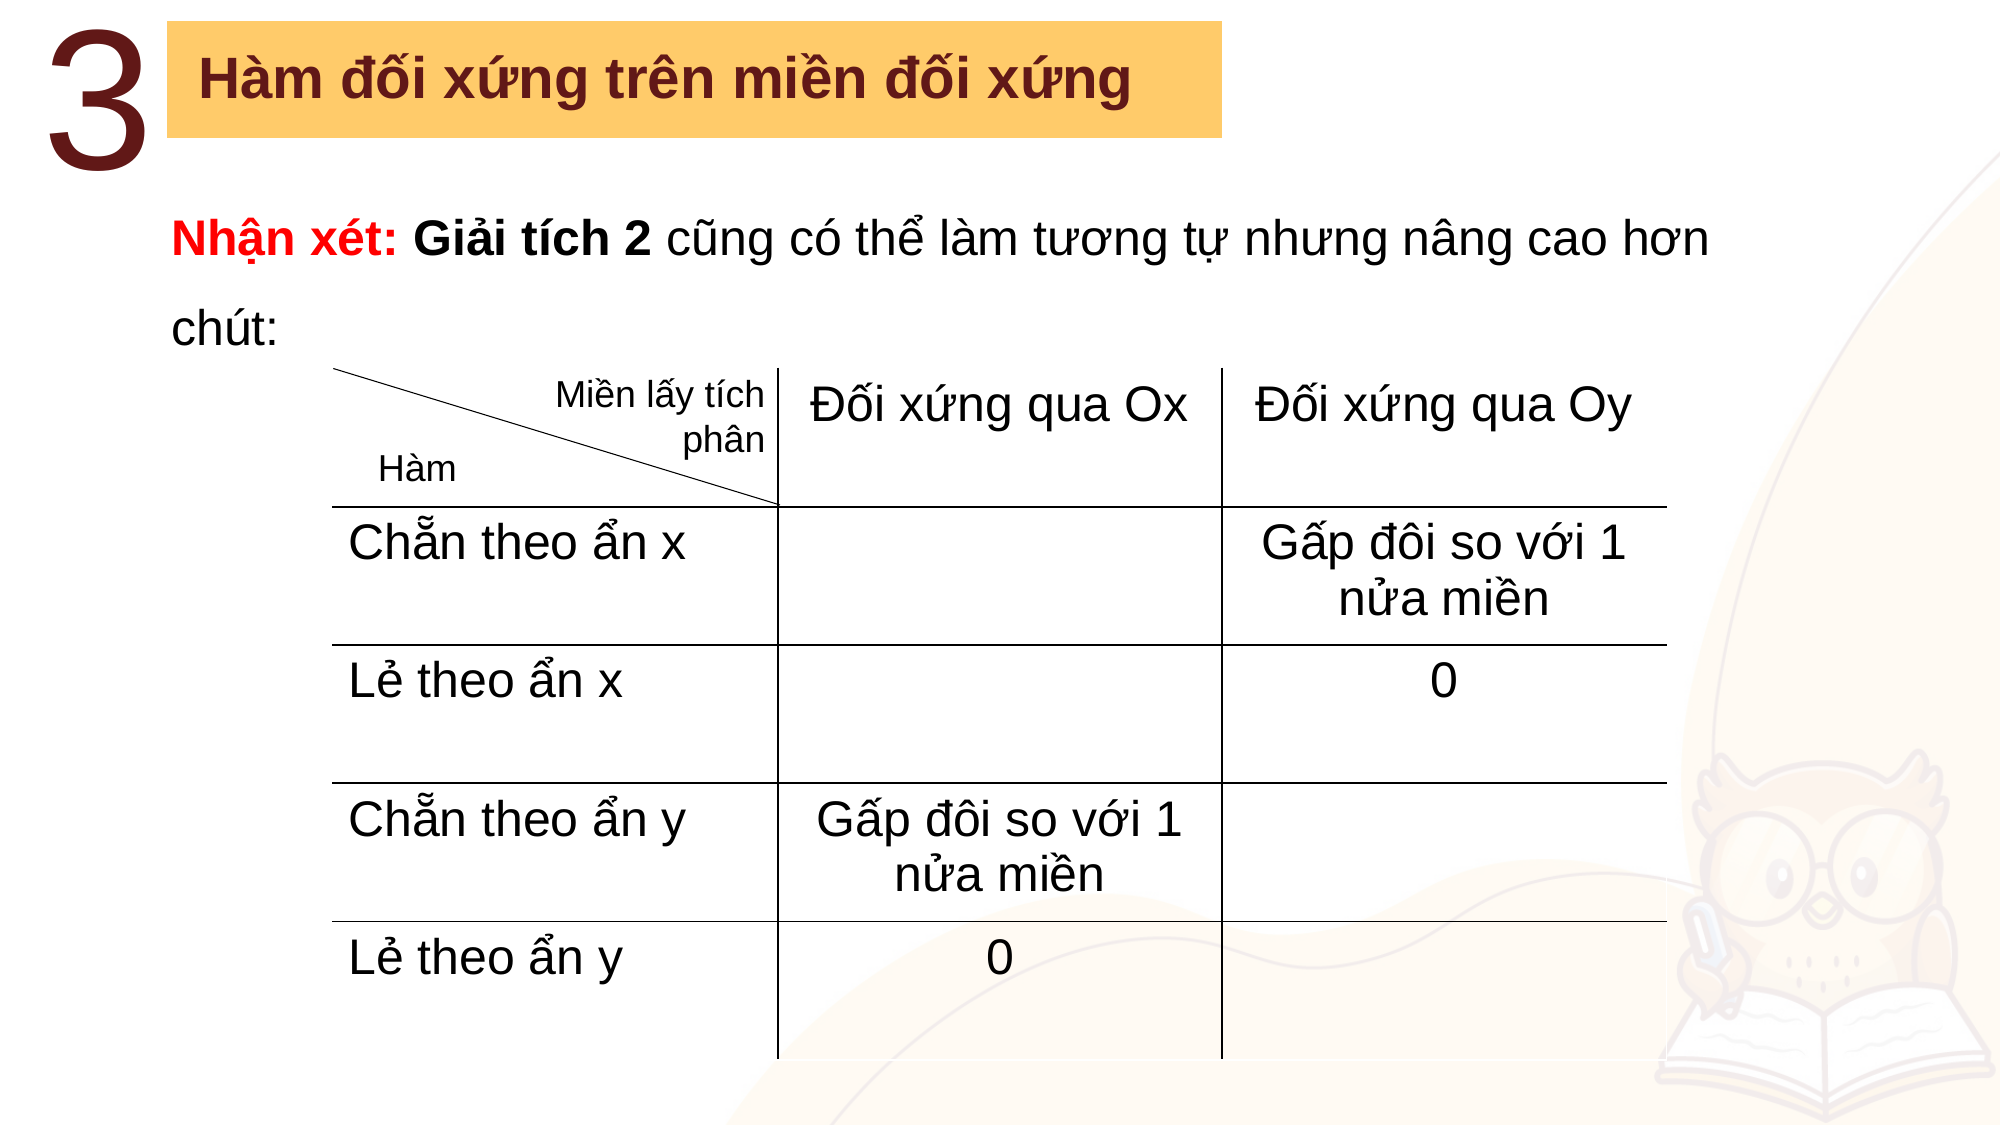

3

Hàm đối xứng trên miền đối xứng

Nhận xét: Giải tích 2 cũng có thể làm tương tự nhưng nâng cao hơn chút:
Miền lấy tích phân
|  | Đối xứng qua Ox | Đối xứng qua Oy |
| --- | --- | --- |
| Chẵn theo ẩn x |  | Gấp đôi so với 1 nửa miền |
| Lẻ theo ẩn x |  | 0 |
| Chẵn theo ẩn y | Gấp đôi so với 1 nửa miền |  |
| Lẻ theo ẩn y | 0 |  |
Hàm